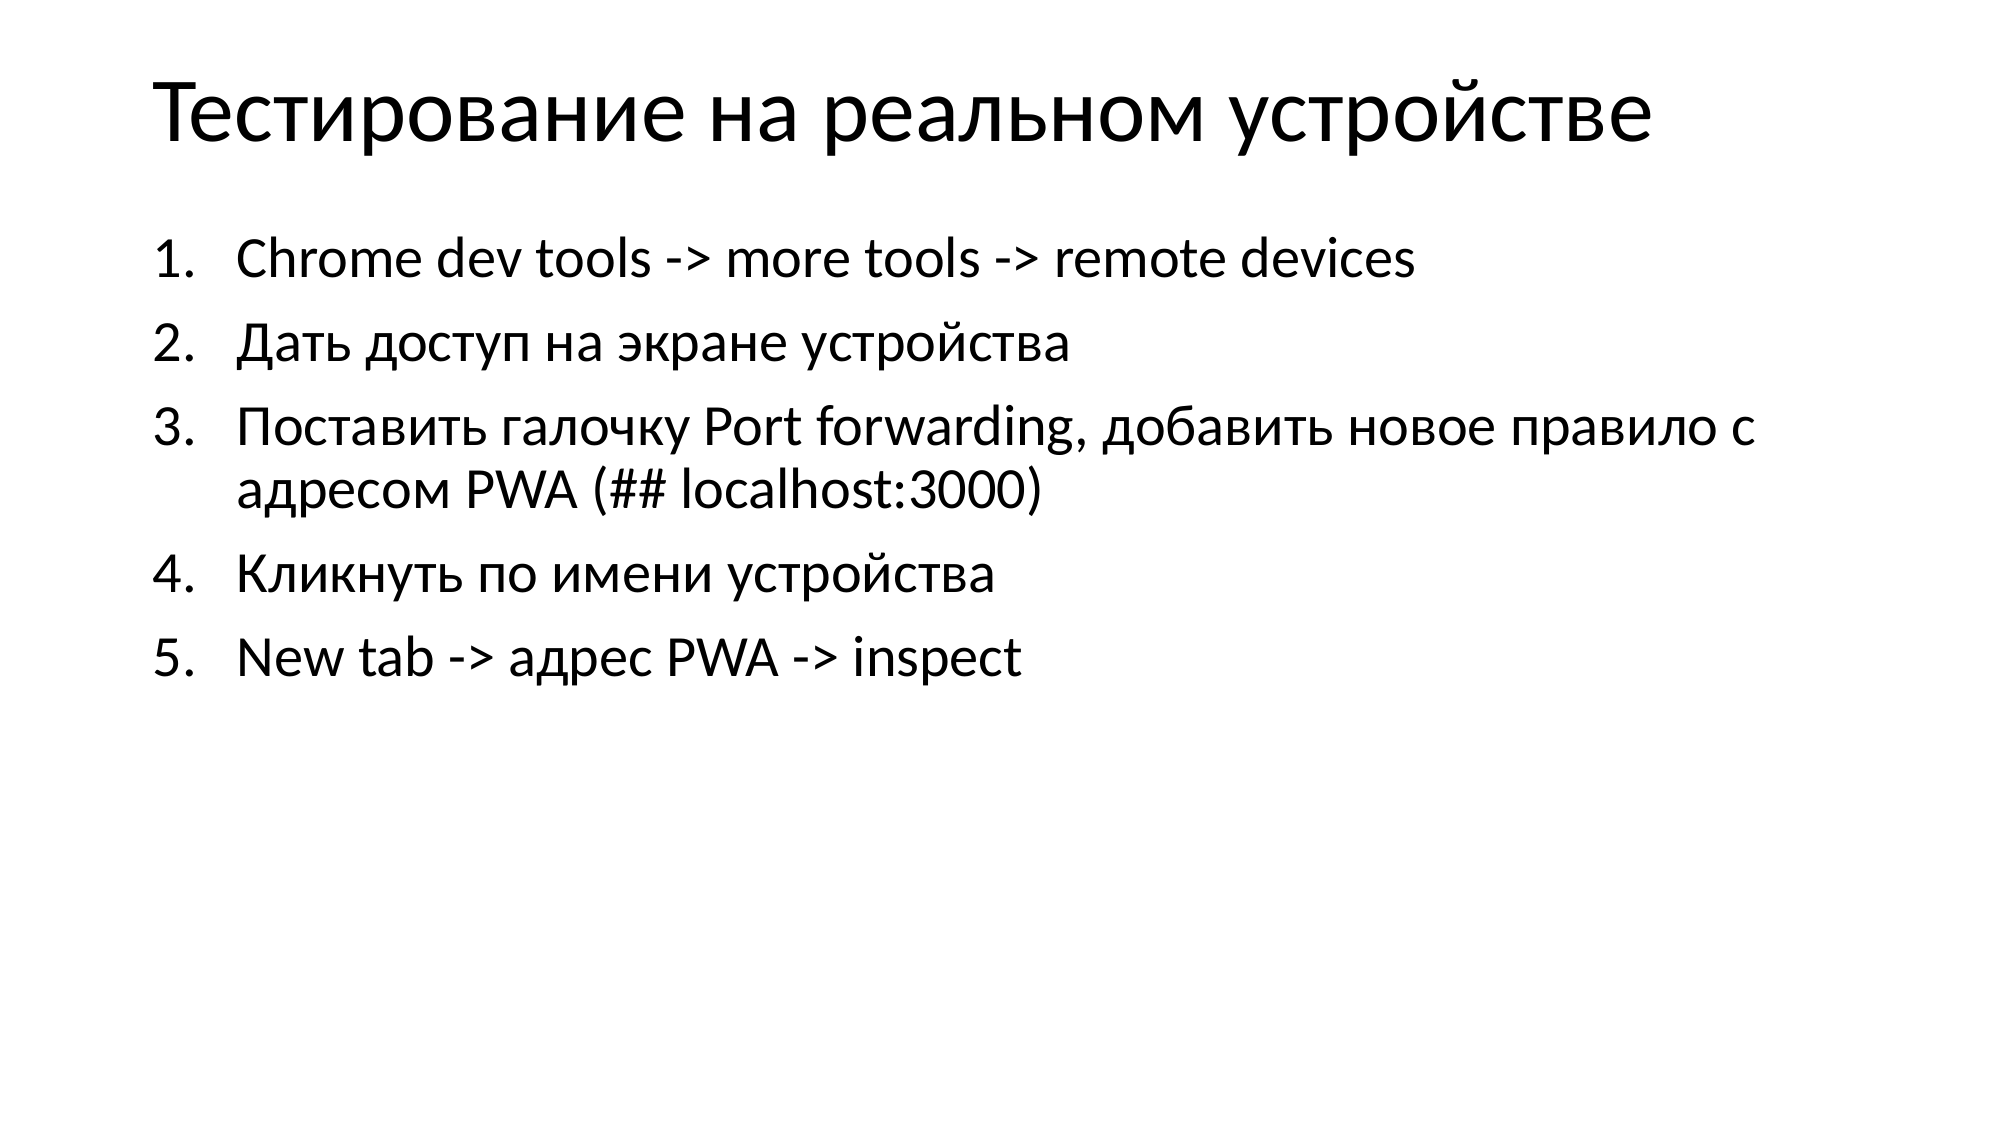

# Тестирование на реальном устройстве
Chrome dev tools -> more tools -> remote devices
Дать доступ на экране устройства
Поставить галочку Port forwarding, добавить новое правило с адресом PWA (## localhost:3000)
Кликнуть по имени устройства
New tab -> адрес PWA -> inspect